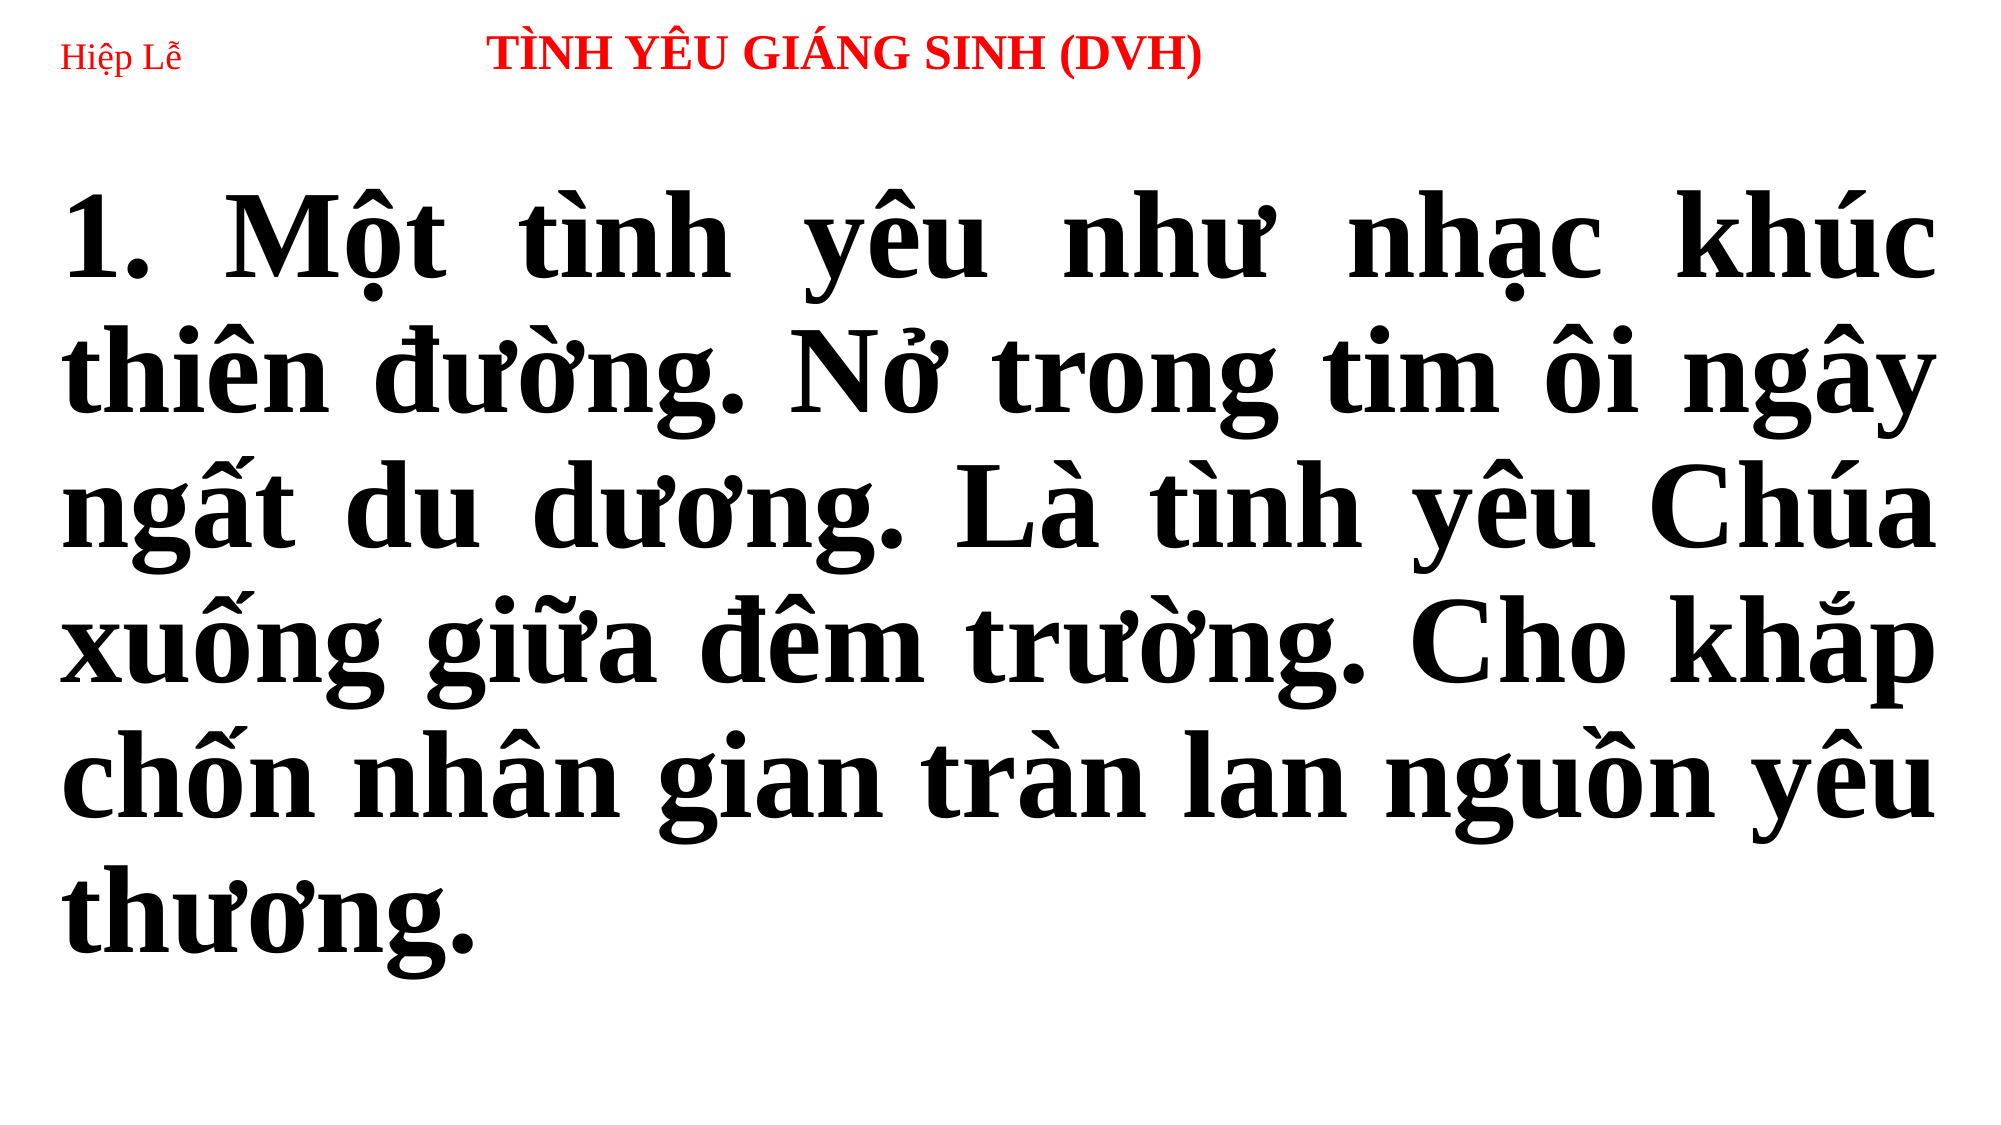

# Hiệp Lễ                                TÌNH YÊU GIÁNG SINH (DVH)
1. Một tình yêu như nhạc khúc thiên đường. Nở trong tim ôi ngây ngất du dương. Là tình yêu Chúa xuống giữa đêm trường. Cho khắp chốn nhân gian tràn lan nguồn yêu thương.